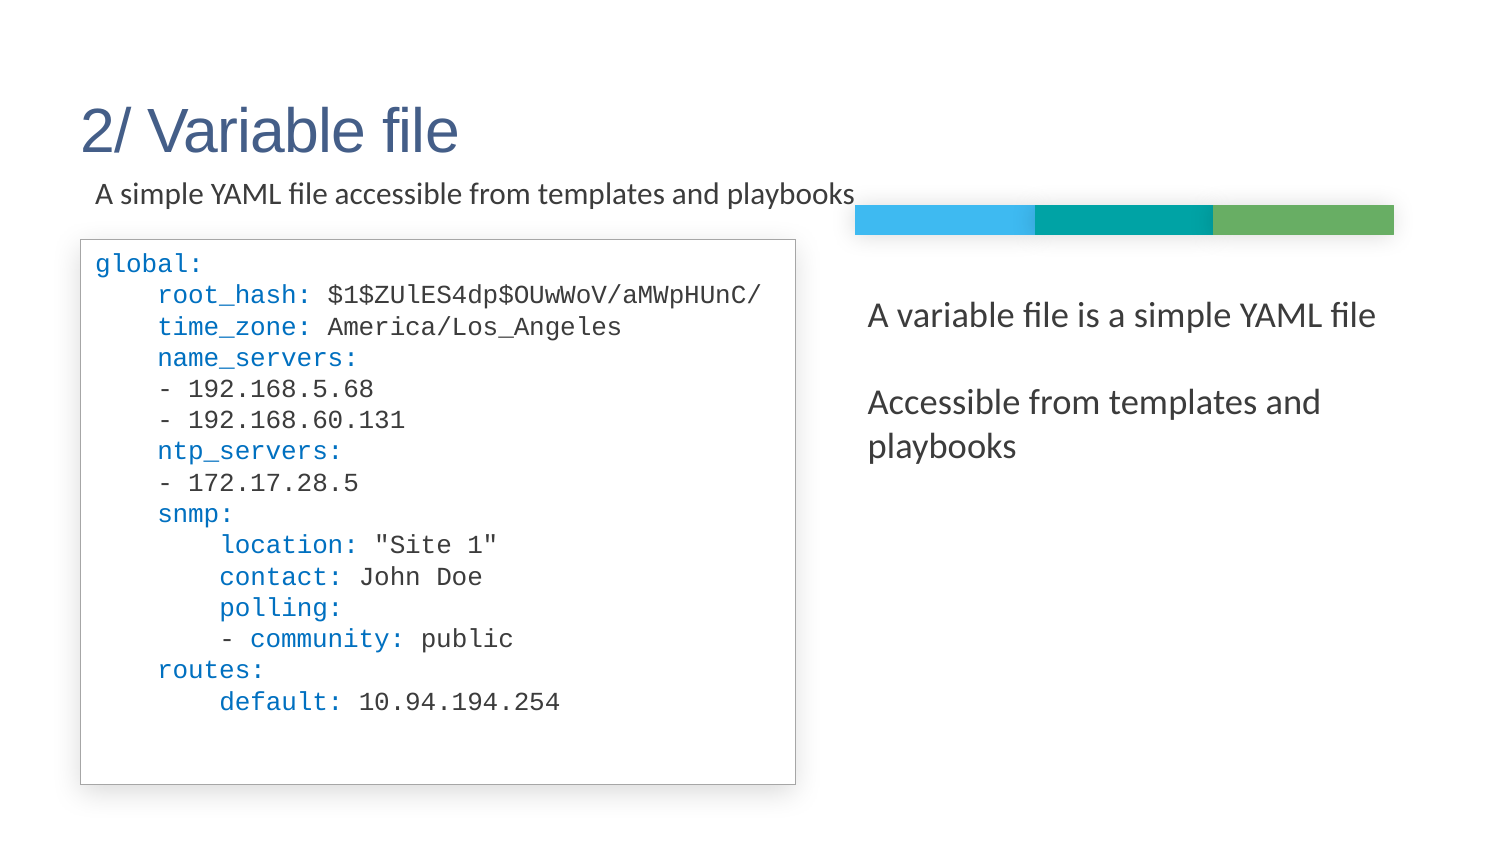

# 2/ Variable file
A simple YAML file accessible from templates and playbooks

A variable file is a simple YAML file

Accessible from templates and playbooks

global:
    root_hash: $1$ZUlES4dp$OUwWoV/aMWpHUnC/
    time_zone: America/Los_Angeles
    name_servers:
    - 192.168.5.68
    - 192.168.60.131
    ntp_servers:
    - 172.17.28.5
    snmp:
        location: "Site 1"
        contact: John Doe
        polling:
        - community: public
    routes:
        default: 10.94.194.254